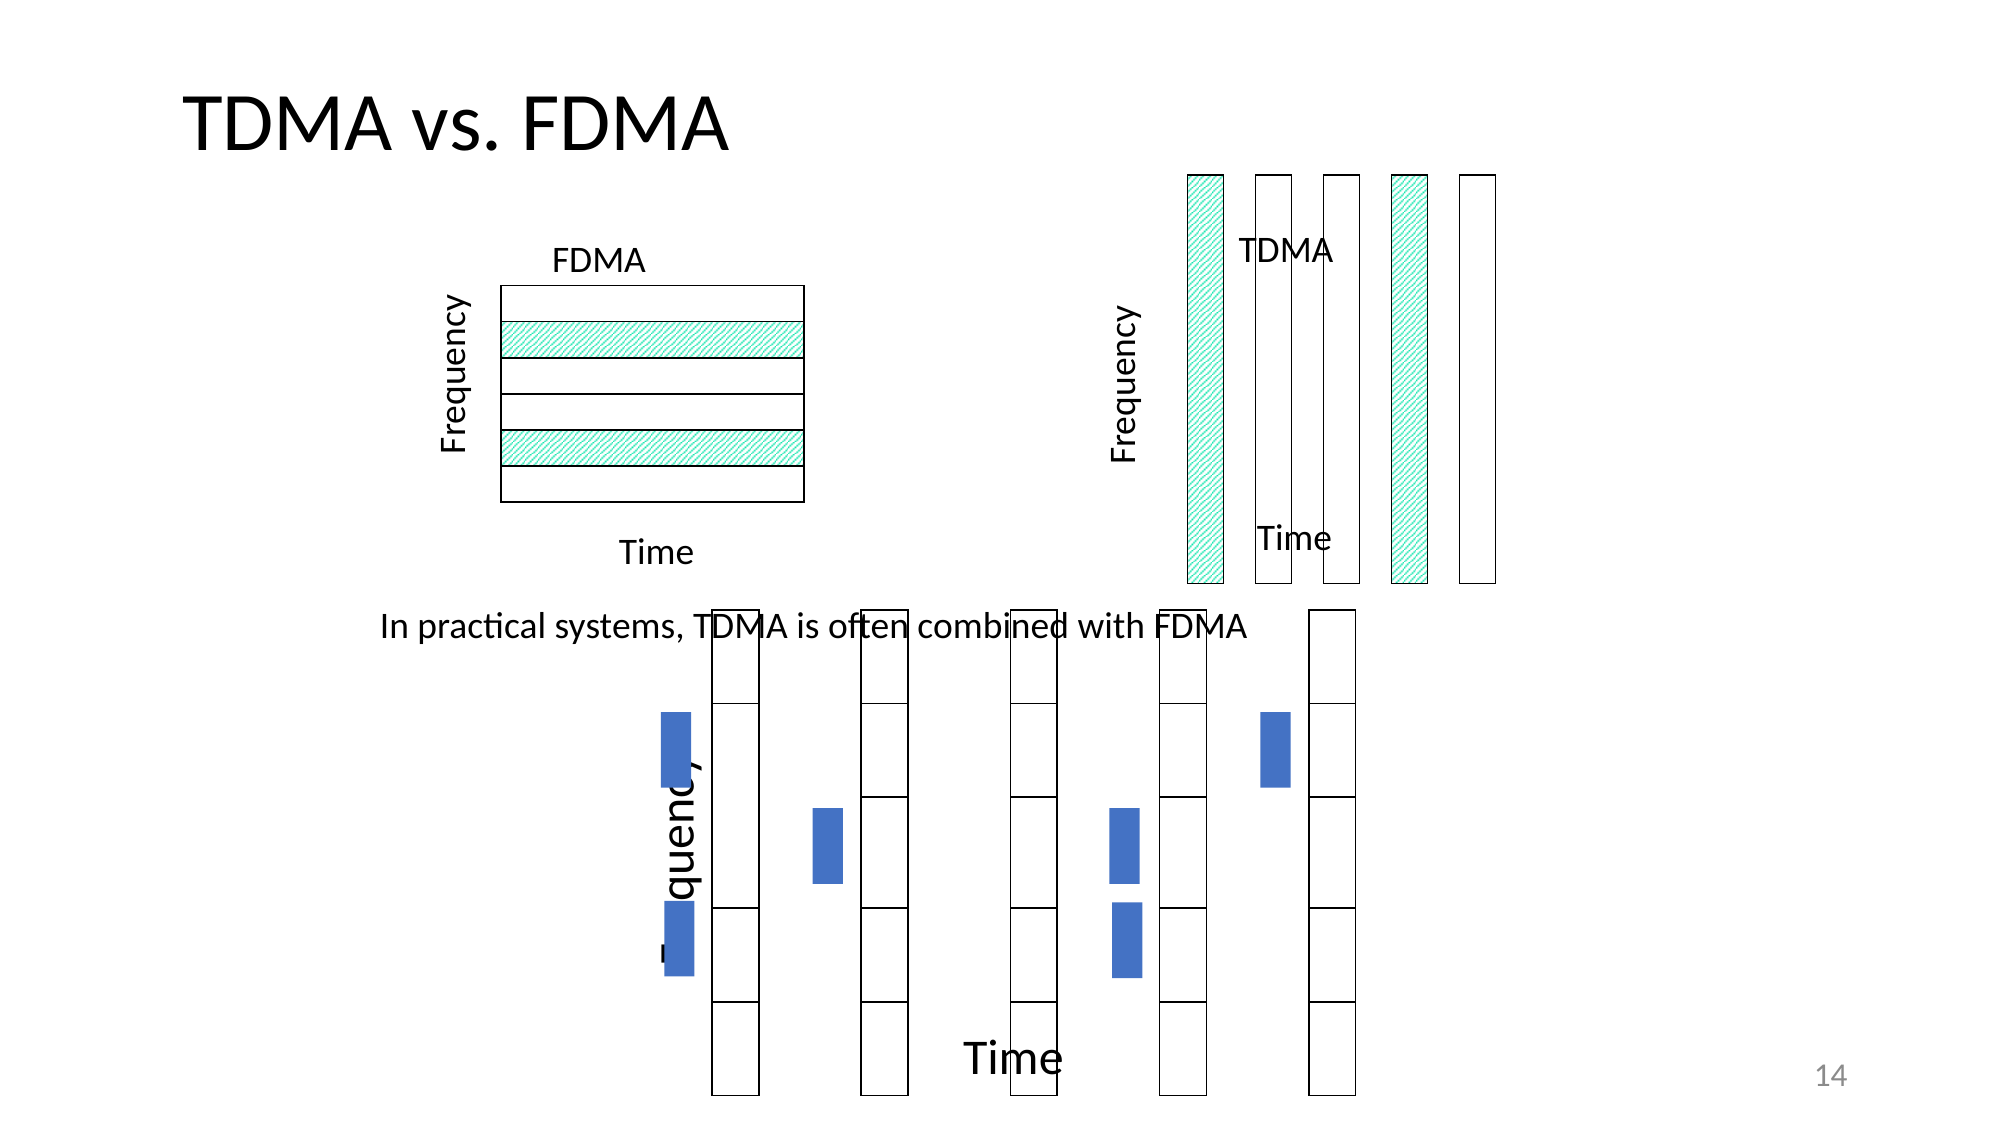

# TDMA vs. FDMA
TDMA

Frequency
Time
FDMA

Frequency

Time
In practical systems, TDMA is often combined with FDMA

Frequency

Time

14